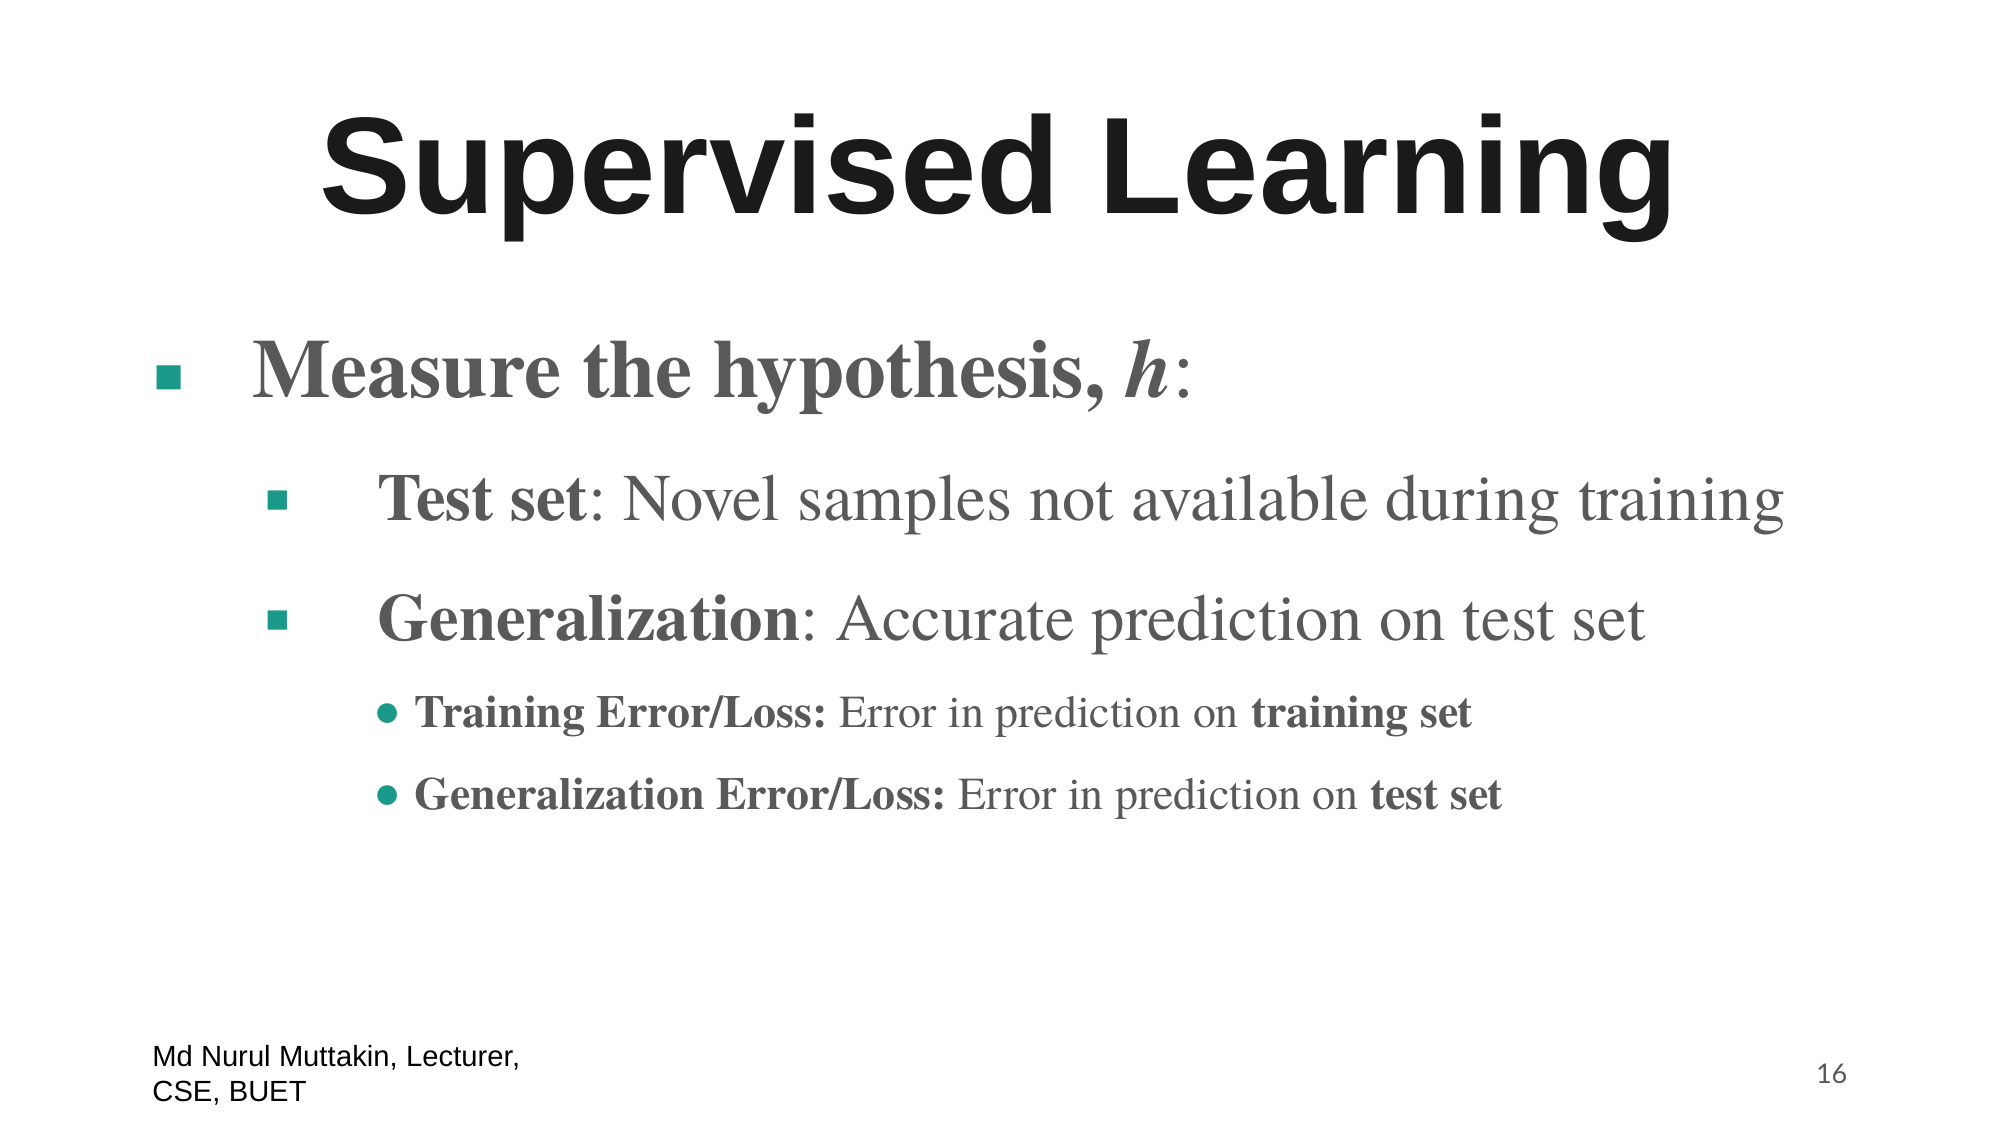

# Supervised Learning
   Measure the hypothesis, h:
Test set: Novel samples not available during training
Generalization: Accurate prediction on test set
Training Error/Loss: Error in prediction on training set
Generalization Error/Loss: Error in prediction on test set

Md Nurul Muttakin, Lecturer, CSE, BUET
16